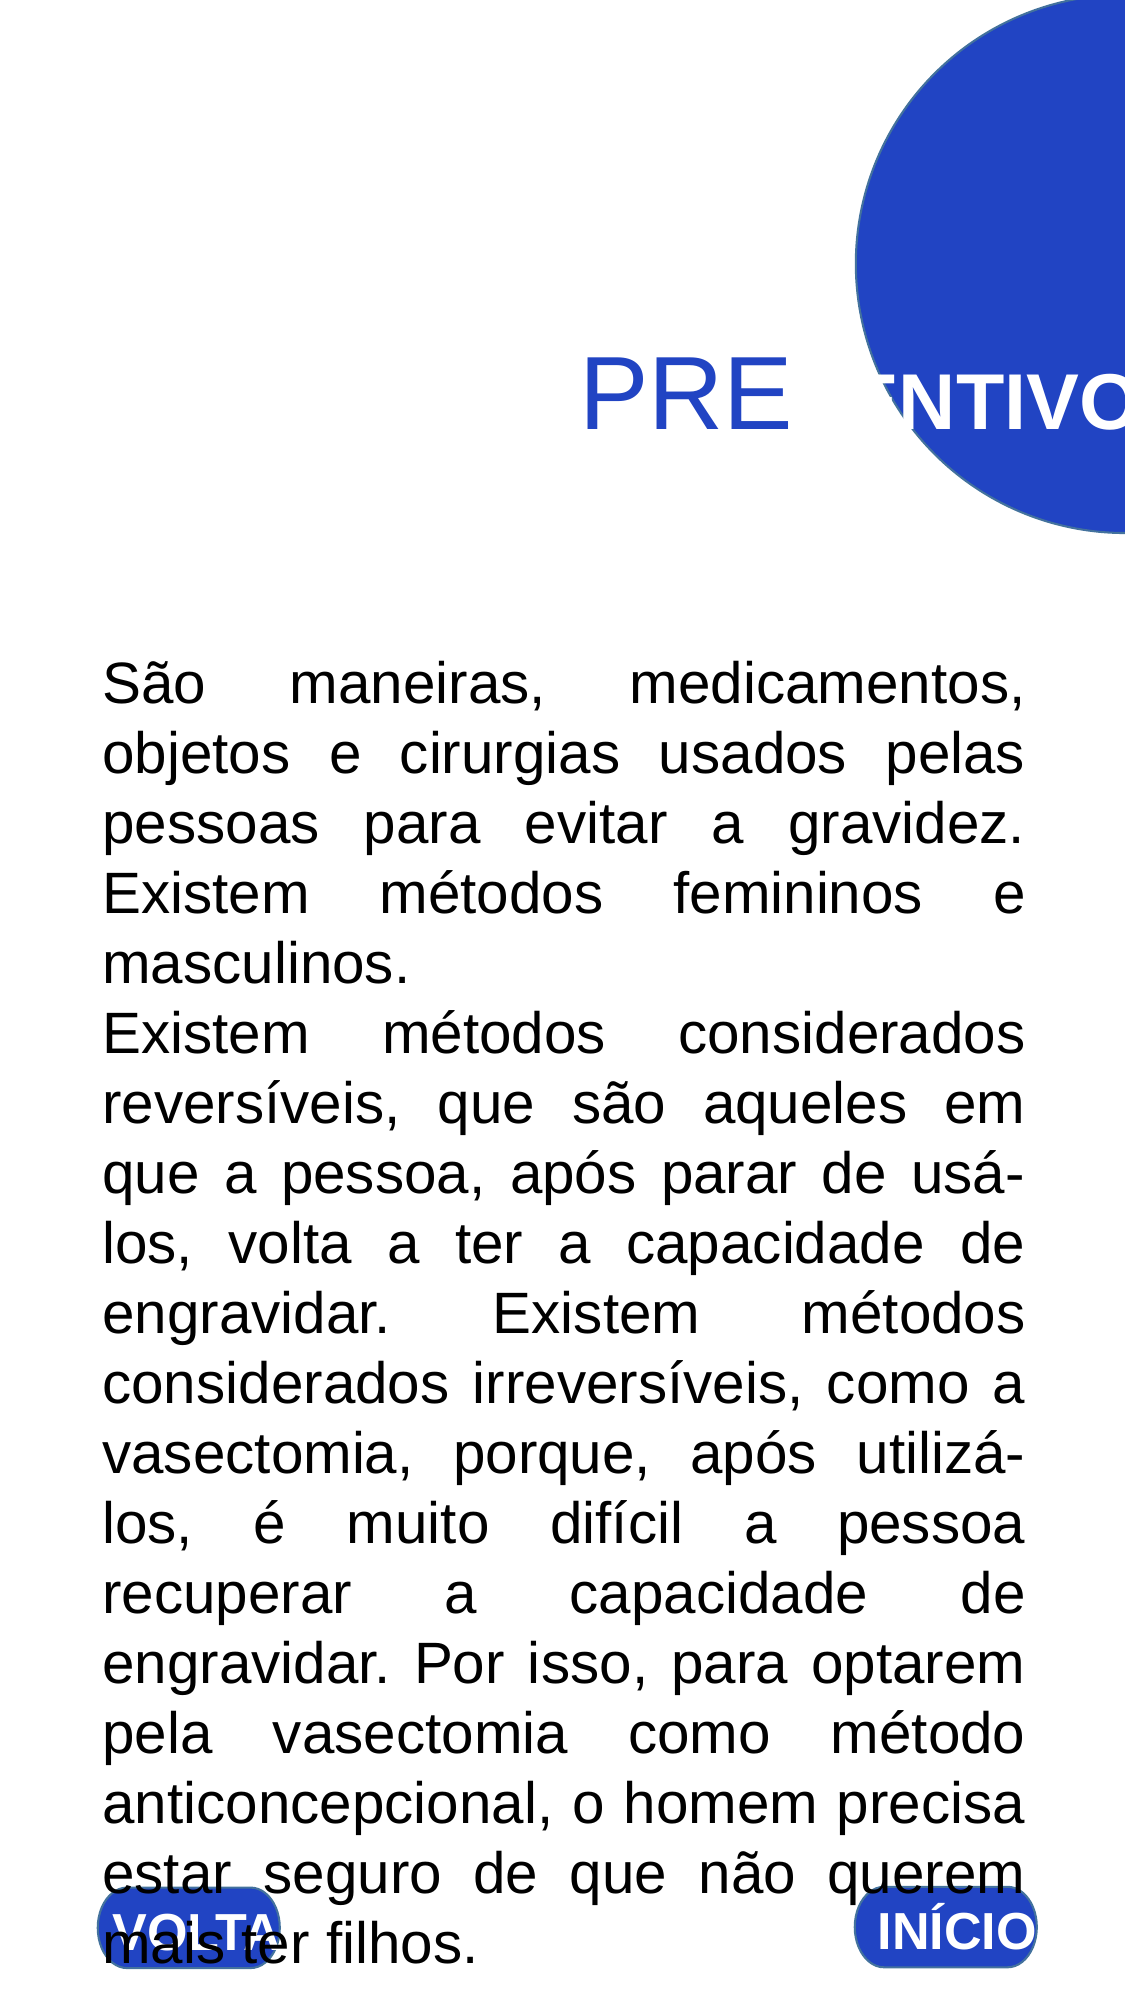

PREVENTIVO
São maneiras, medicamentos, objetos e cirurgias usados pelas pessoas para evitar a gravidez. Existem métodos femininos e masculinos.
Existem métodos considerados reversíveis, que são aqueles em que a pessoa, após parar de usá-los, volta a ter a capacidade de engravidar. Existem métodos considerados irreversíveis, como a vasectomia, porque, após utilizá-los, é muito difícil a pessoa recuperar a capacidade de engravidar. Por isso, para optarem pela vasectomia como método anticoncepcional, o homem precisa estar seguro de que não querem mais ter filhos.

INÍCIO
VOLTAR